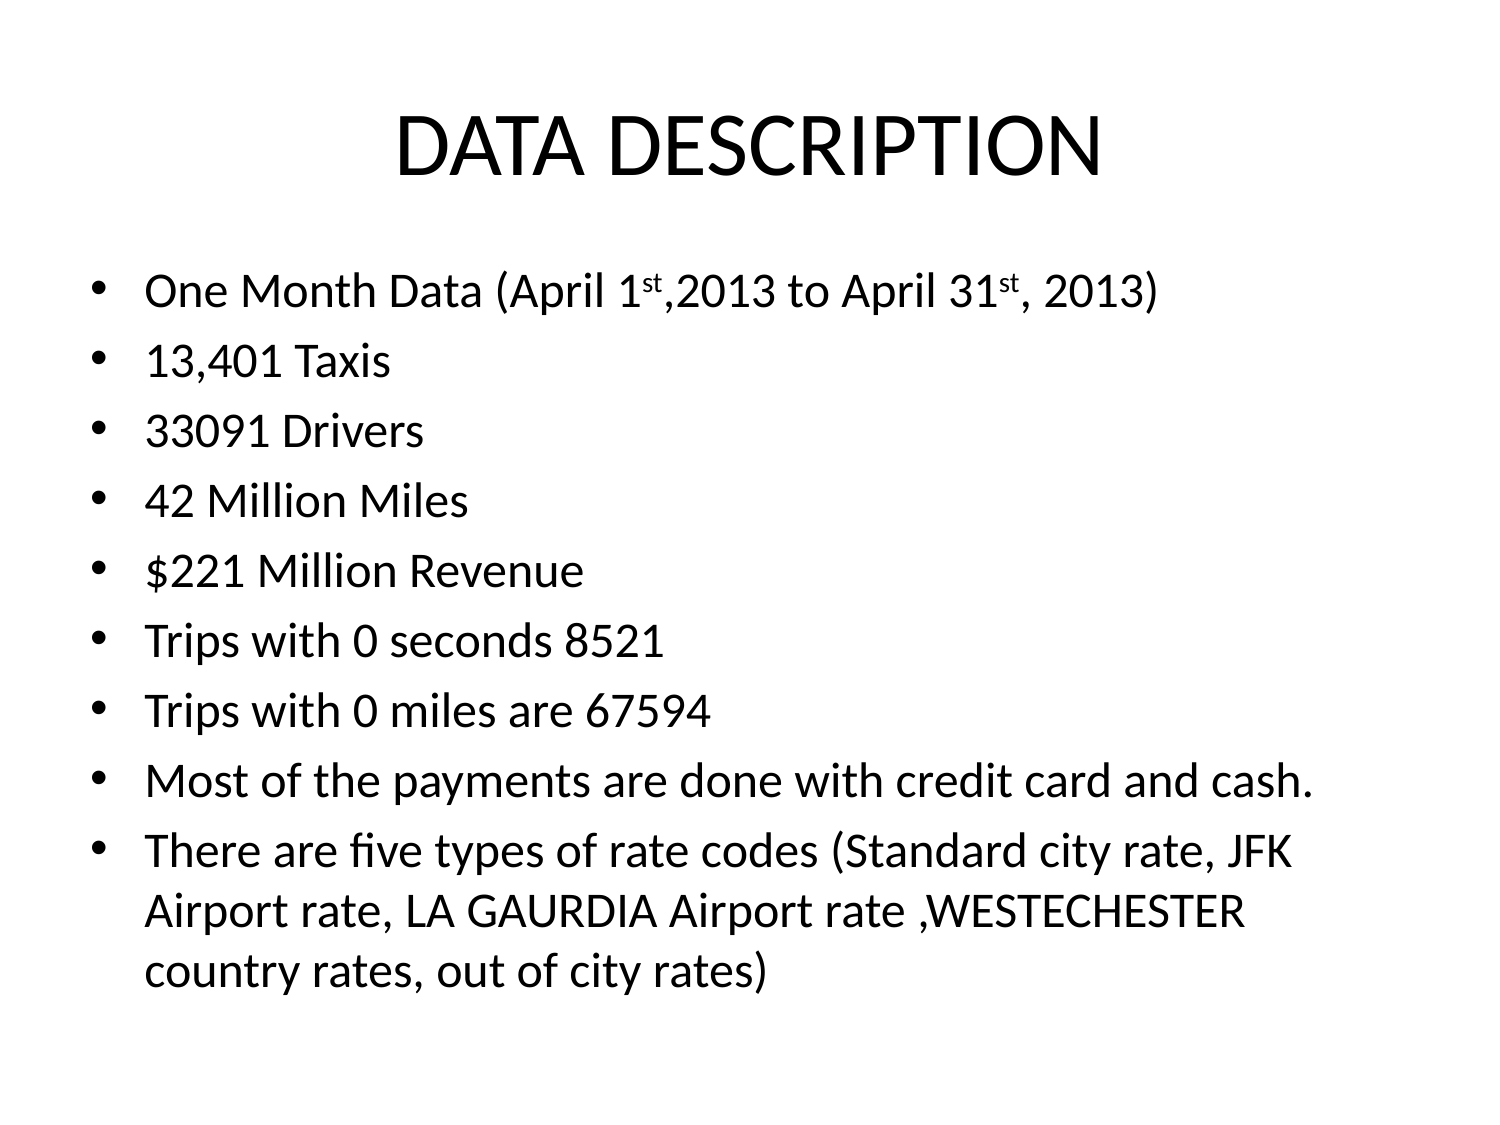

# DATA DESCRIPTION
One Month Data (April 1st,2013 to April 31st, 2013)
13,401 Taxis
33091 Drivers
42 Million Miles
$221 Million Revenue
Trips with 0 seconds 8521
Trips with 0 miles are 67594
Most of the payments are done with credit card and cash.
There are five types of rate codes (Standard city rate, JFK Airport rate, LA GAURDIA Airport rate ,WESTECHESTER country rates, out of city rates)